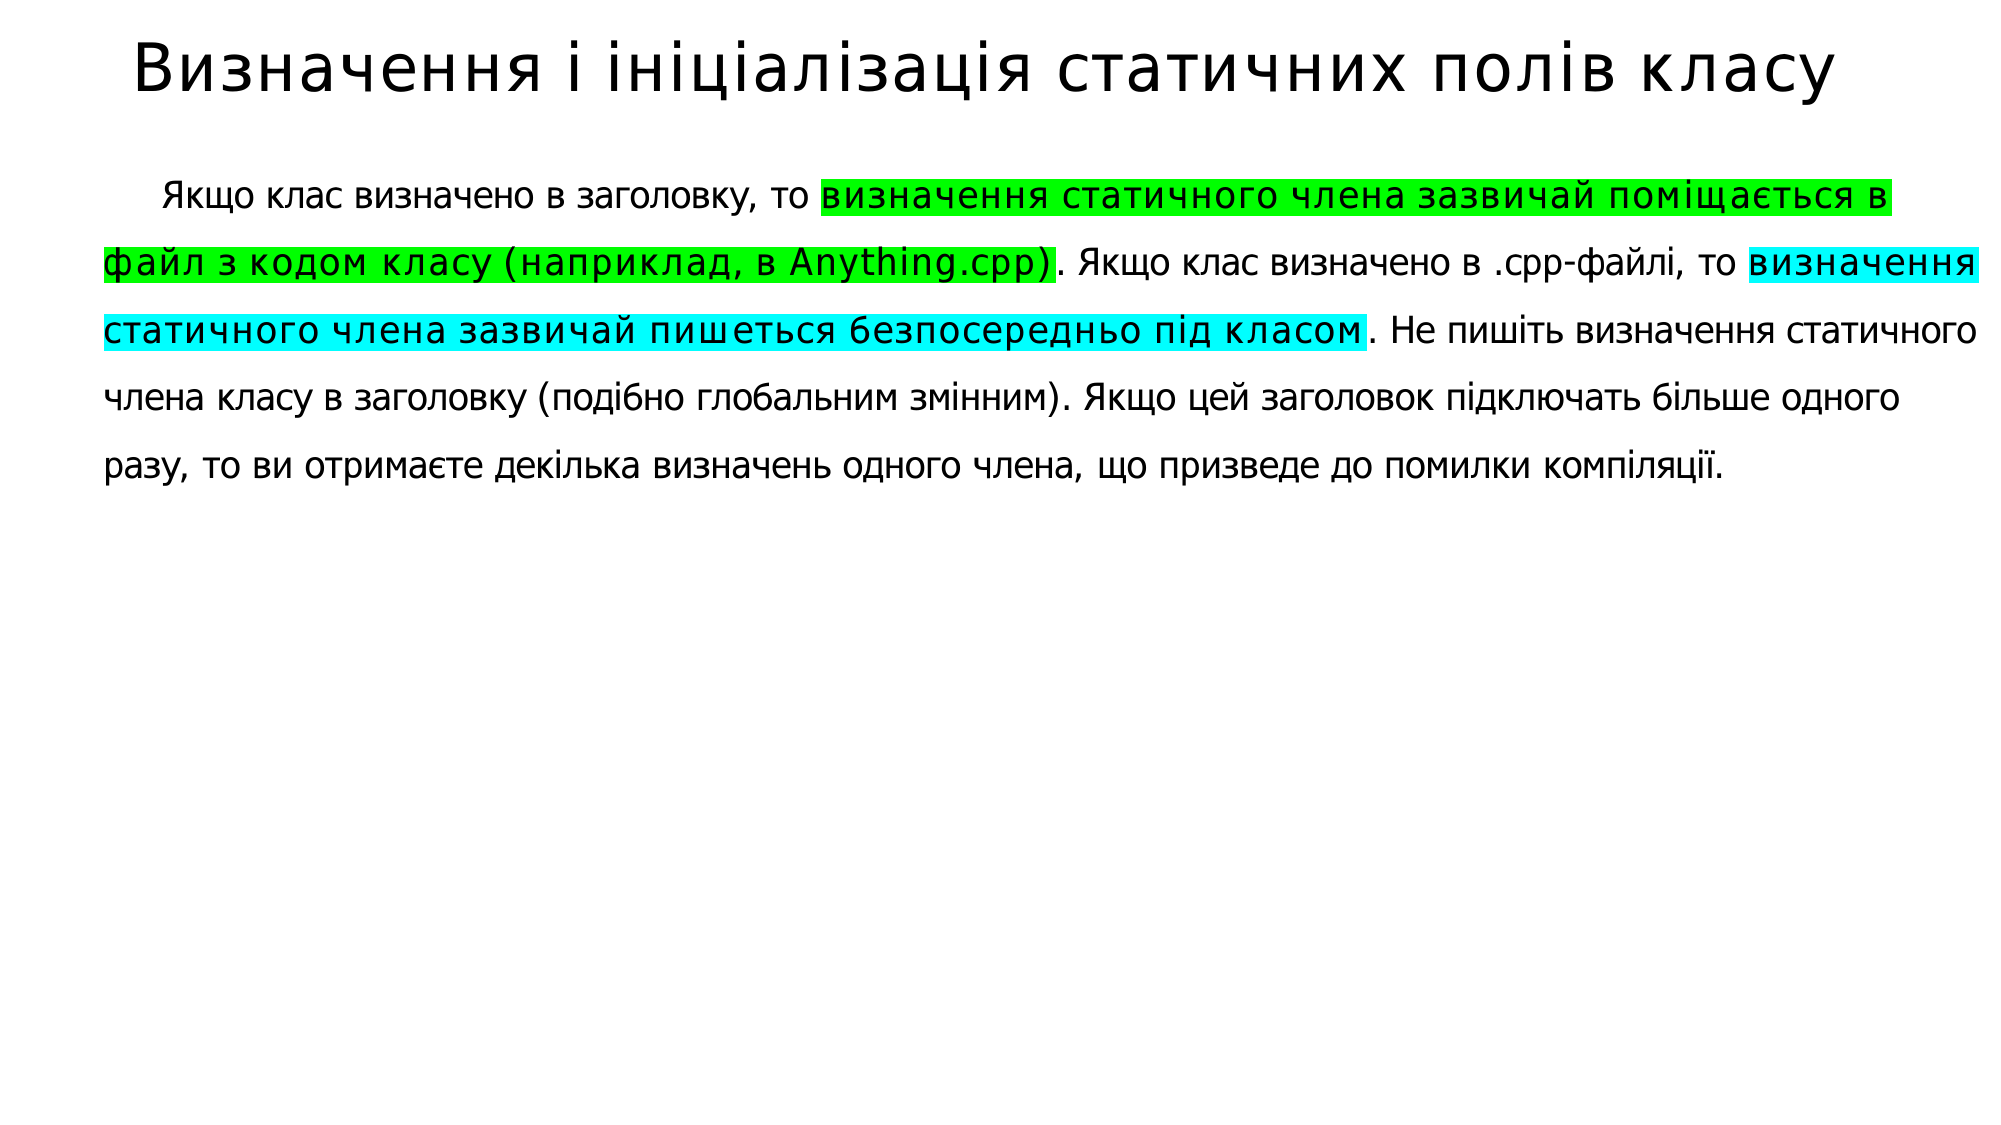

# Визначення і ініціалізація статичних полів класу
Якщо клас визначено в заголовку, то визначення статичного члена зазвичай поміщається в файл з кодом класу (наприклад, в Anything.cpp). Якщо клас визначено в .cpp-файлі, то визначення статичного члена зазвичай пишеться безпосередньо під класом. Не пишіть визначення статичного члена класу в заголовку (подібно глобальним змінним). Якщо цей заголовок підключать більше одного разу, то ви отримаєте декілька визначень одного члена, що призведе до помилки компіляції.